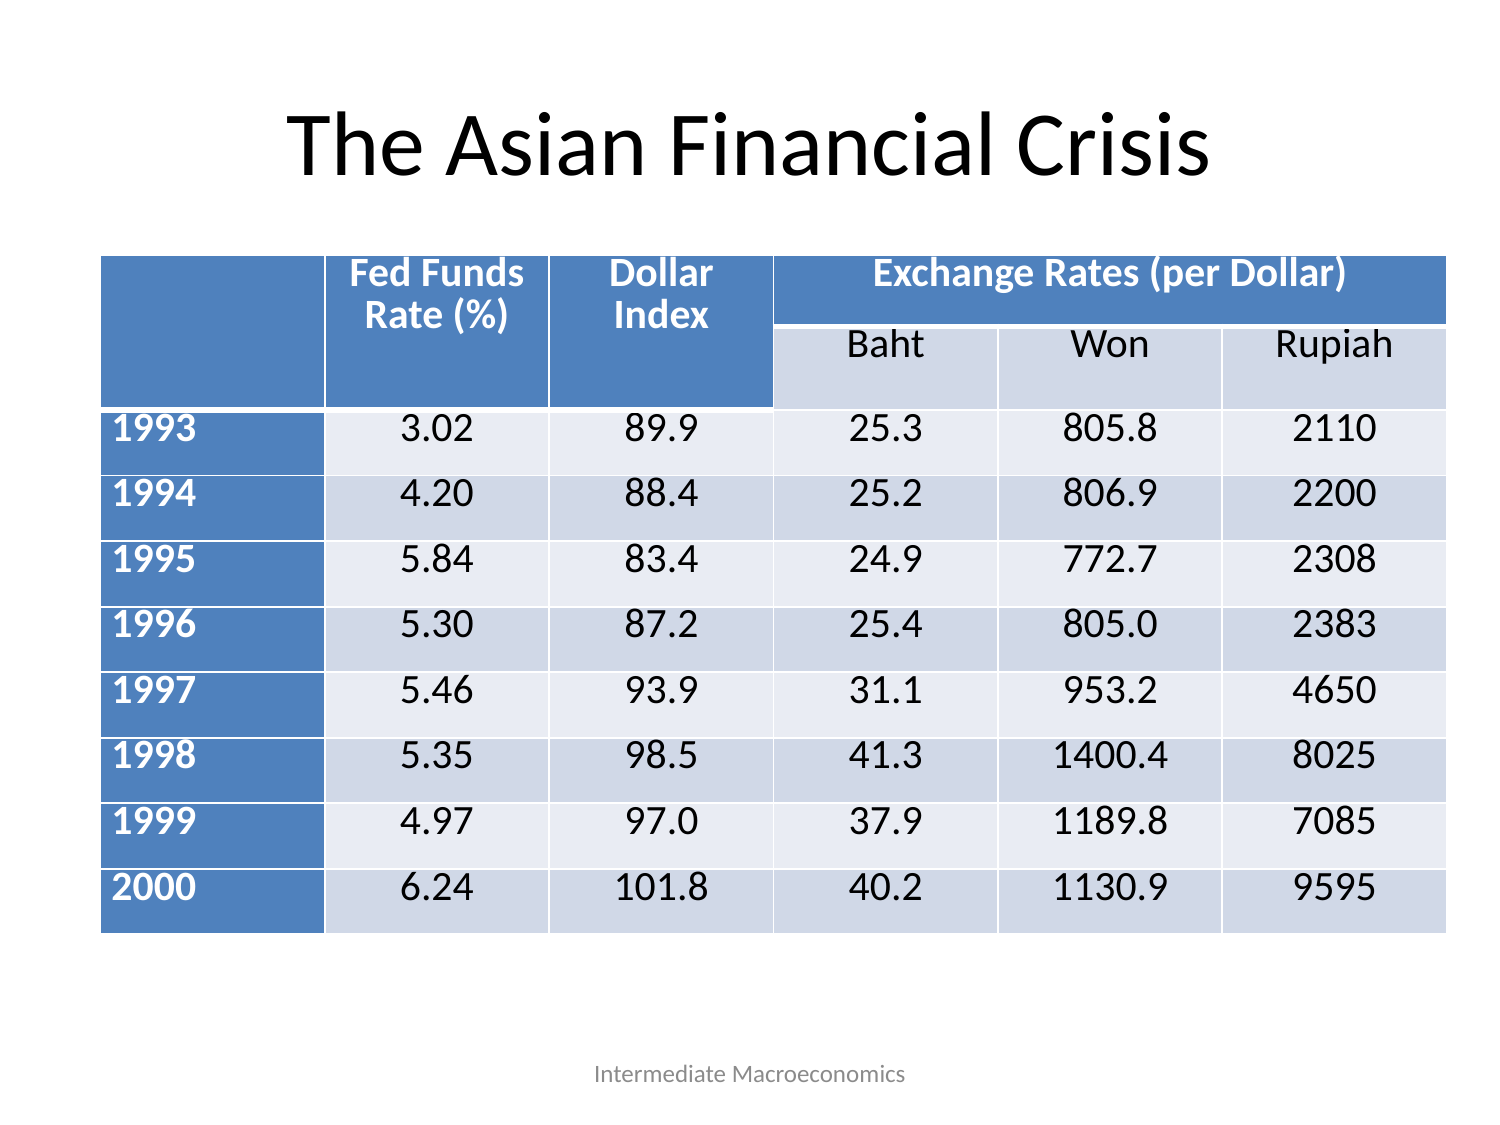

# The Asian Financial Crisis
|  | Fed Funds Rate (%) | Dollar Index | Exchange Rates (per Dollar) |  |  |
| --- | --- | --- | --- | --- | --- |
|  |  |  | Baht | Won | Rupiah |
| 1993 | 3.02 | 89.9 | 25.3 | 805.8 | 2110 |
| 1994 | 4.20 | 88.4 | 25.2 | 806.9 | 2200 |
| 1995 | 5.84 | 83.4 | 24.9 | 772.7 | 2308 |
| 1996 | 5.30 | 87.2 | 25.4 | 805.0 | 2383 |
| 1997 | 5.46 | 93.9 | 31.1 | 953.2 | 4650 |
| 1998 | 5.35 | 98.5 | 41.3 | 1400.4 | 8025 |
| 1999 | 4.97 | 97.0 | 37.9 | 1189.8 | 7085 |
| 2000 | 6.24 | 101.8 | 40.2 | 1130.9 | 9595 |
Intermediate Macroeconomics